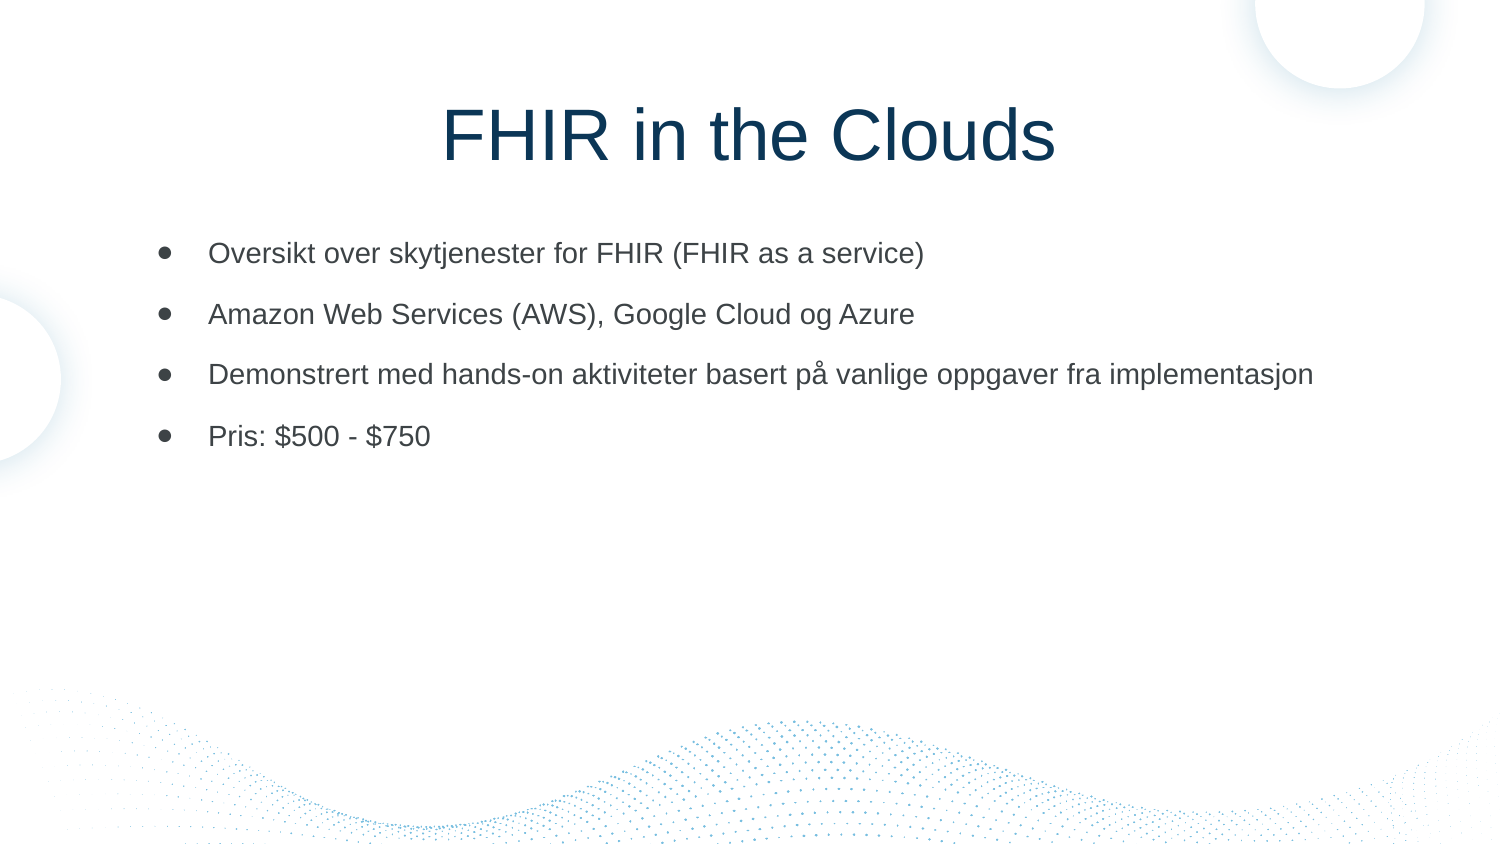

# FHIR in the Clouds
Oversikt over skytjenester for FHIR (FHIR as a service)
Amazon Web Services (AWS), Google Cloud og Azure
Demonstrert med hands-on aktiviteter basert på vanlige oppgaver fra implementasjon
Pris: $500 - $750